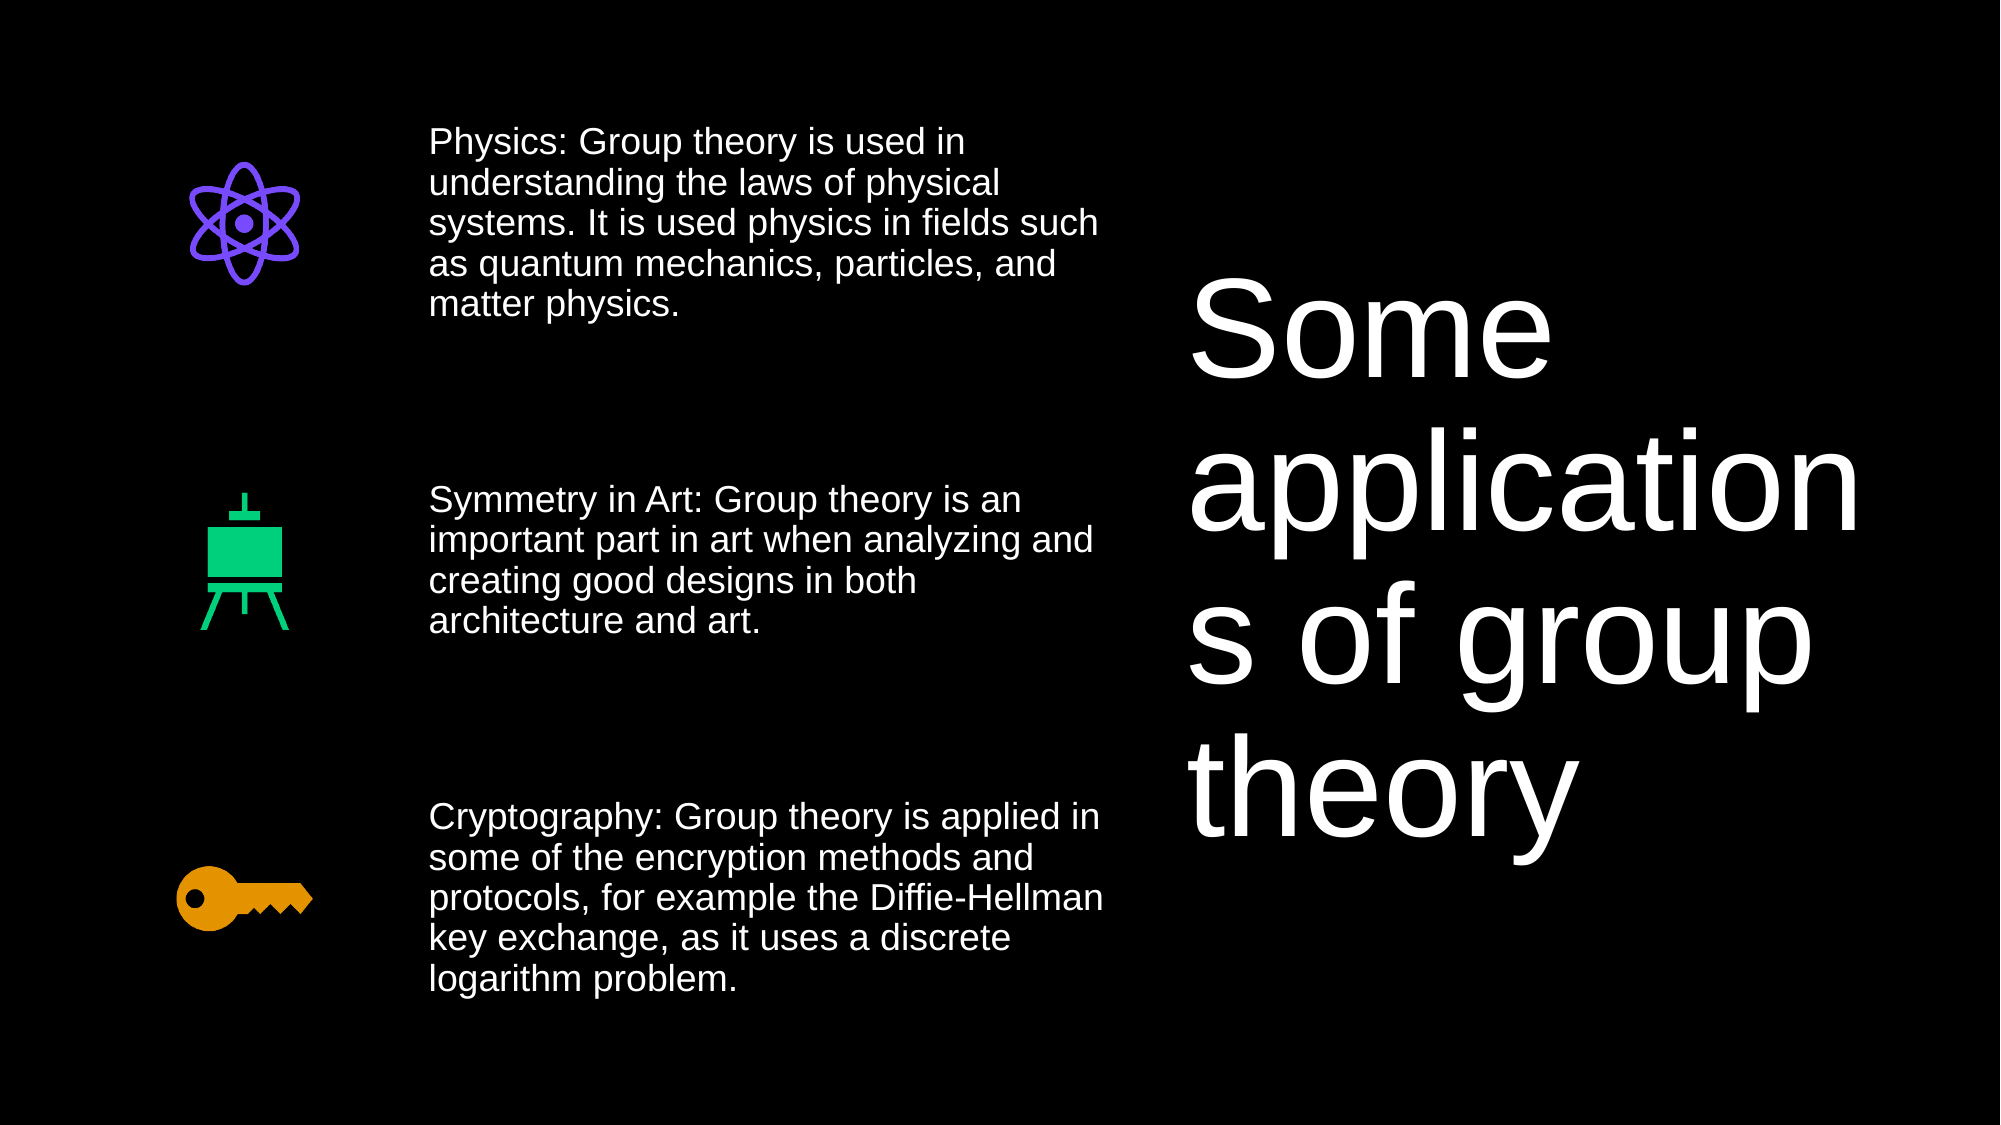

Physics: Group theory is used in understanding the laws of physical systems. It is used physics in fields such as quantum mechanics, particles, and matter physics.
Symmetry in Art: Group theory is an important part in art when analyzing and creating good designs in both architecture and art.
Cryptography: Group theory is applied in some of the encryption methods and protocols, for example the Diffie-Hellman key exchange, as it uses a discrete logarithm problem.
# Some applications of group theory